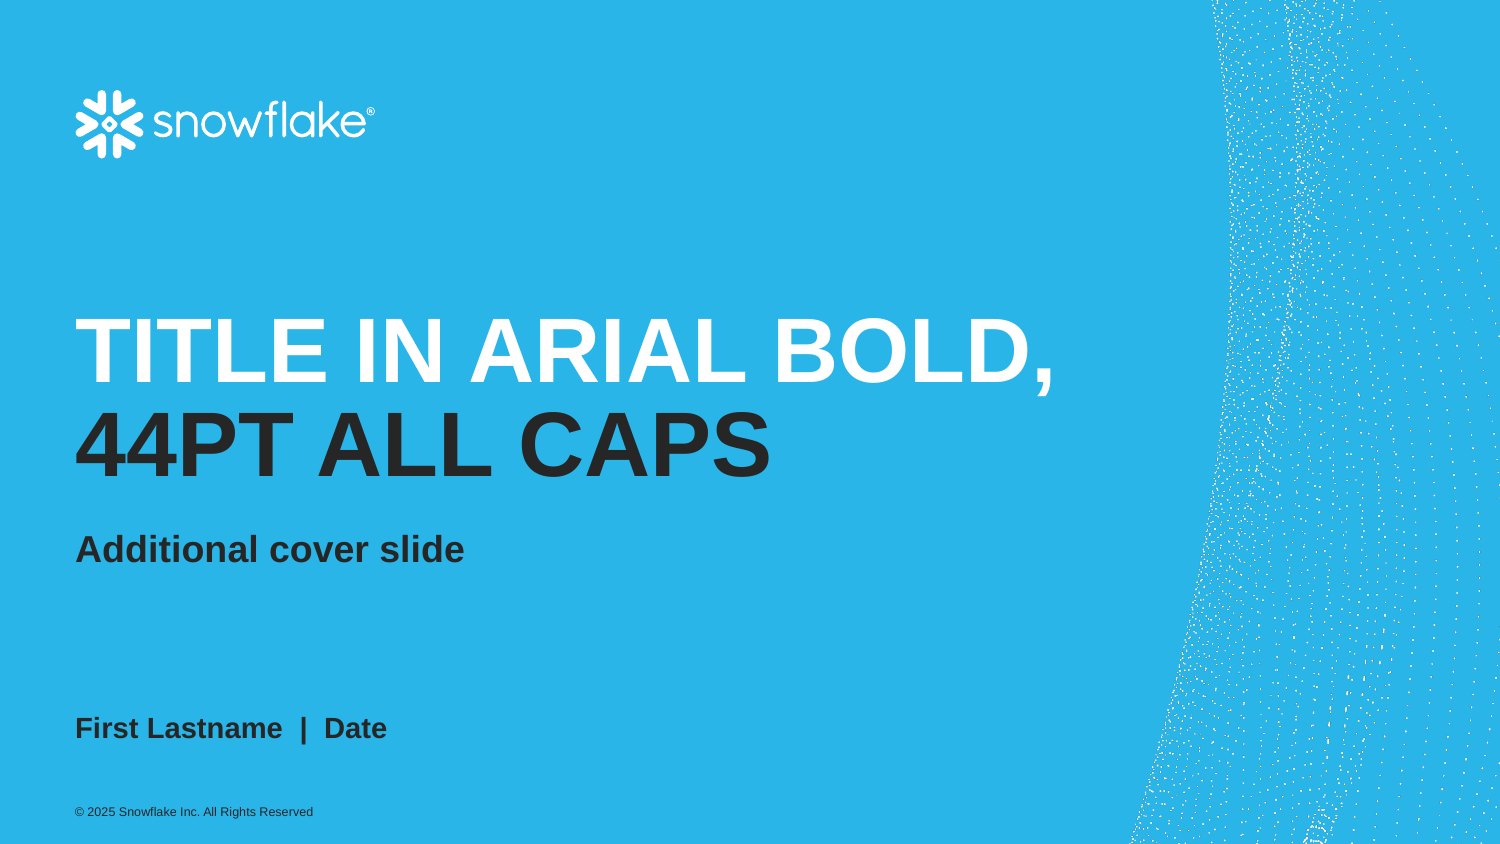

# TITLE IN ARIAL BOLD, 44PT ALL CAPS
Additional cover slide
First Lastname  |  Date